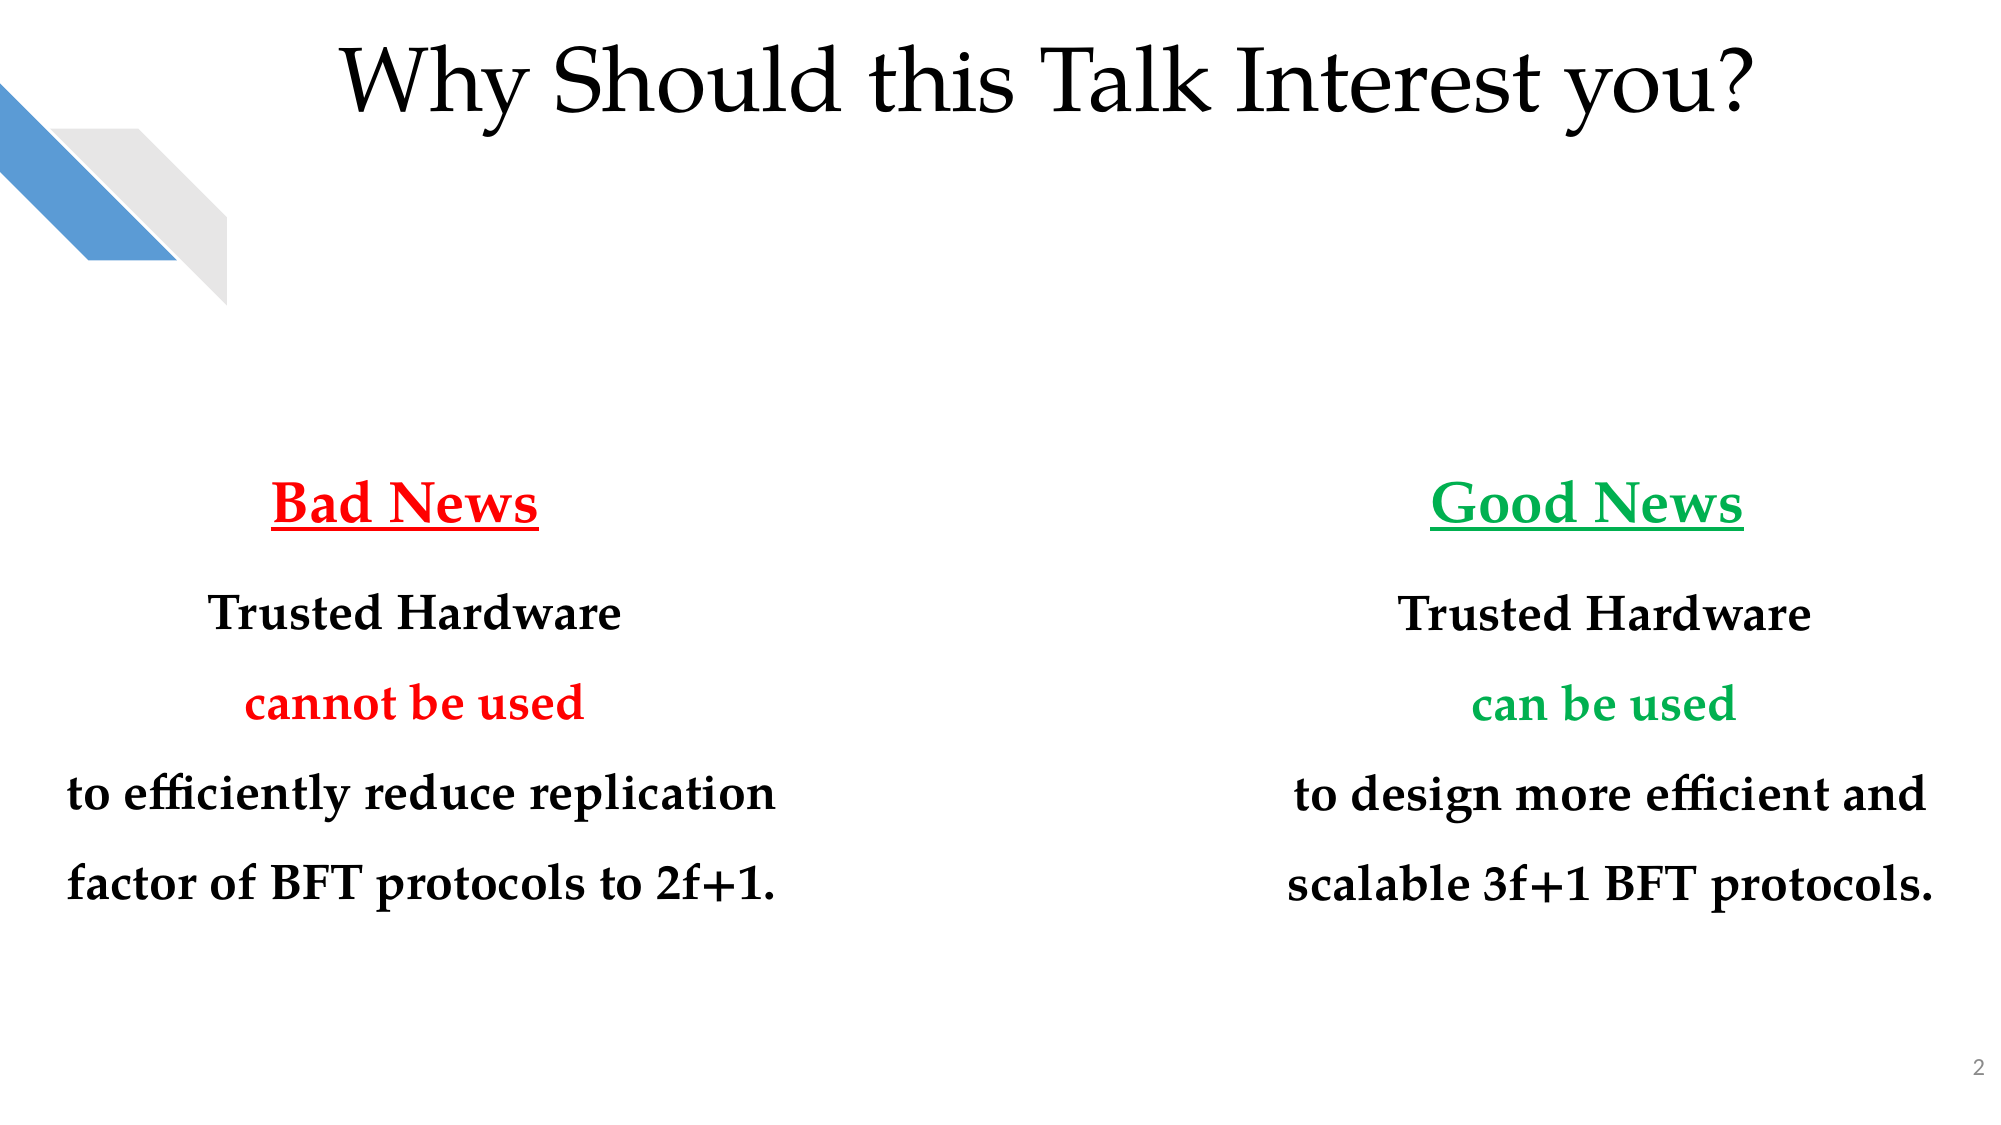

# Why Should this Talk Interest you?
Bad News
Good News
Trusted Hardware
cannot be used
to efficiently reduce replication factor of BFT protocols to 2f+1.
Trusted Hardware
can be used
to design more efficient and scalable 3f+1 BFT protocols.
2